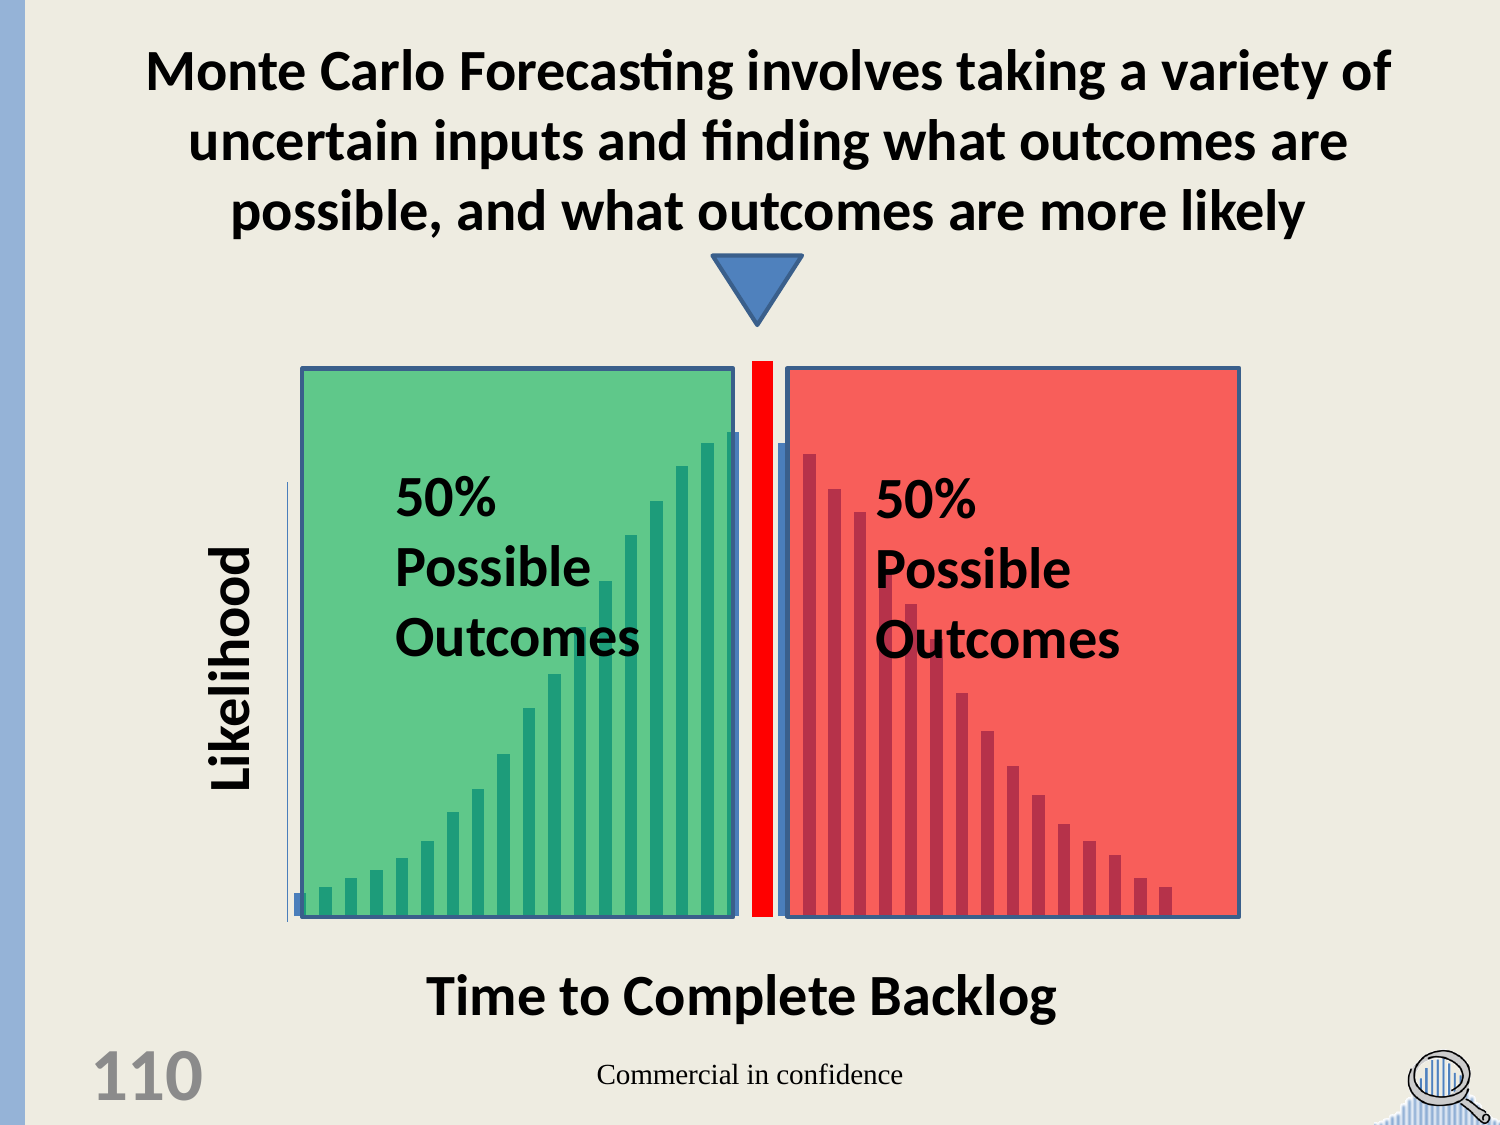

Monte Carlo Forecasting involves taking a variety of uncertain inputs and finding what outcomes are possible, and what outcomes are more likely

50% Possible Outcomes

50% Possible Outcomes
Likelihood
Time to Complete Backlog
110
Commercial in confidence